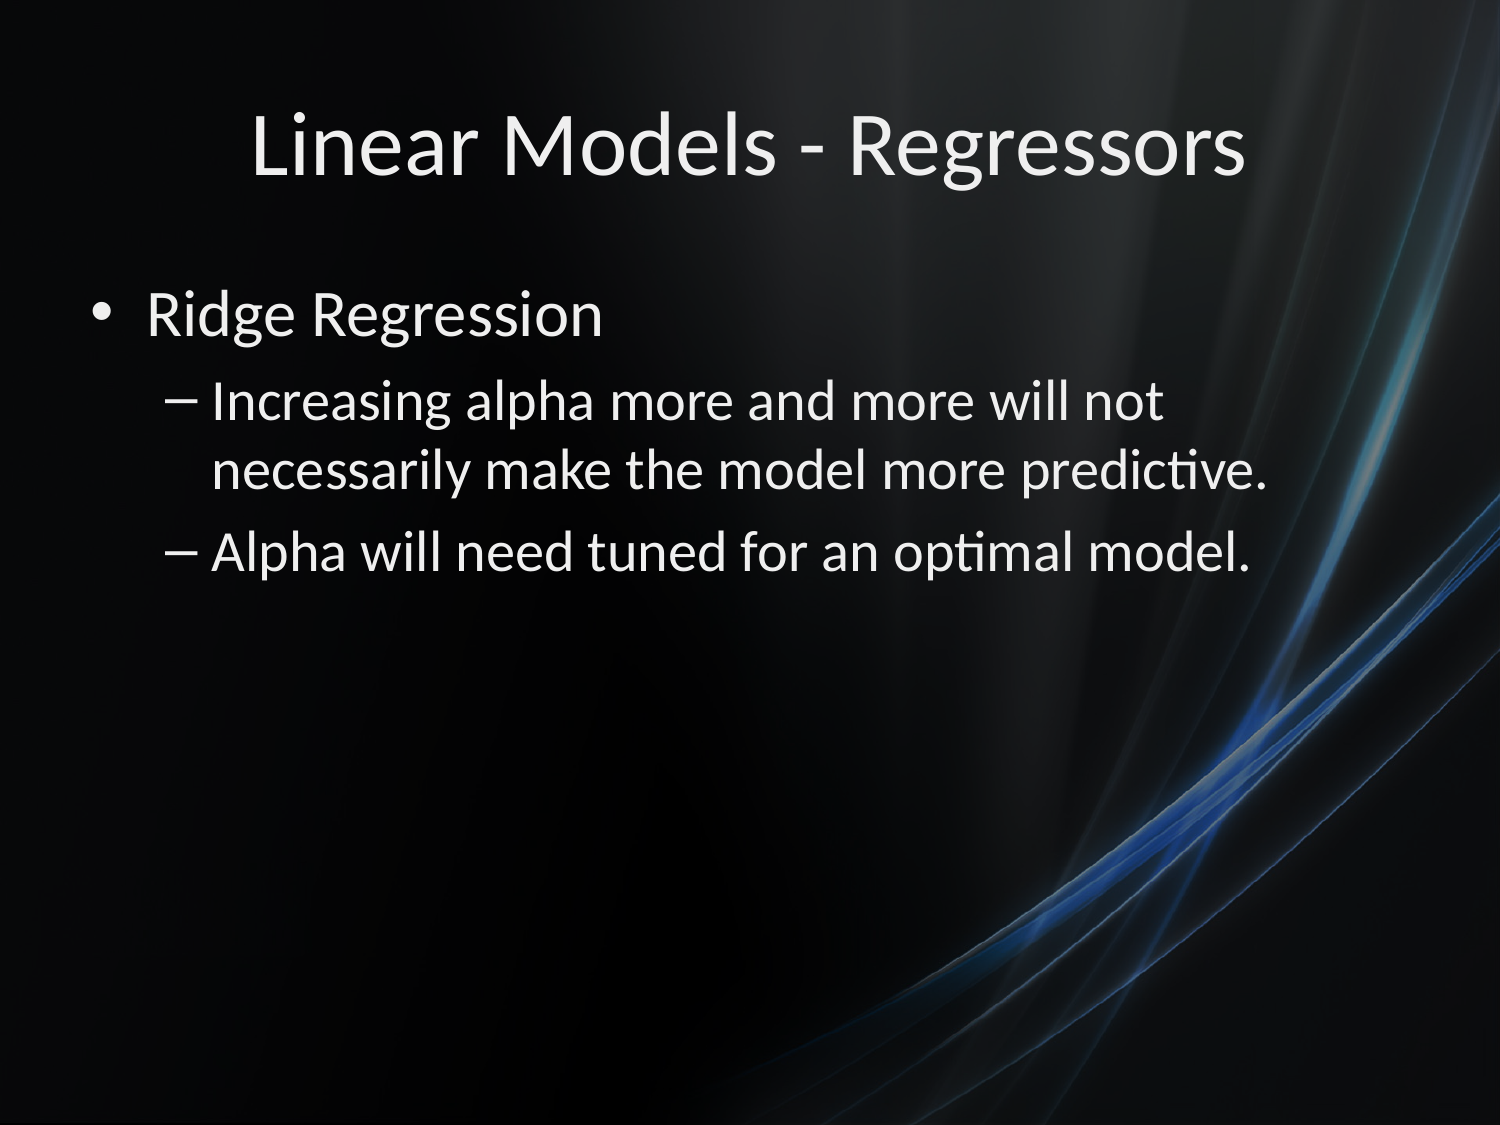

# Linear Models - Regressors
Ridge Regression
Increasing alpha more and more will not necessarily make the model more predictive.
Alpha will need tuned for an optimal model.